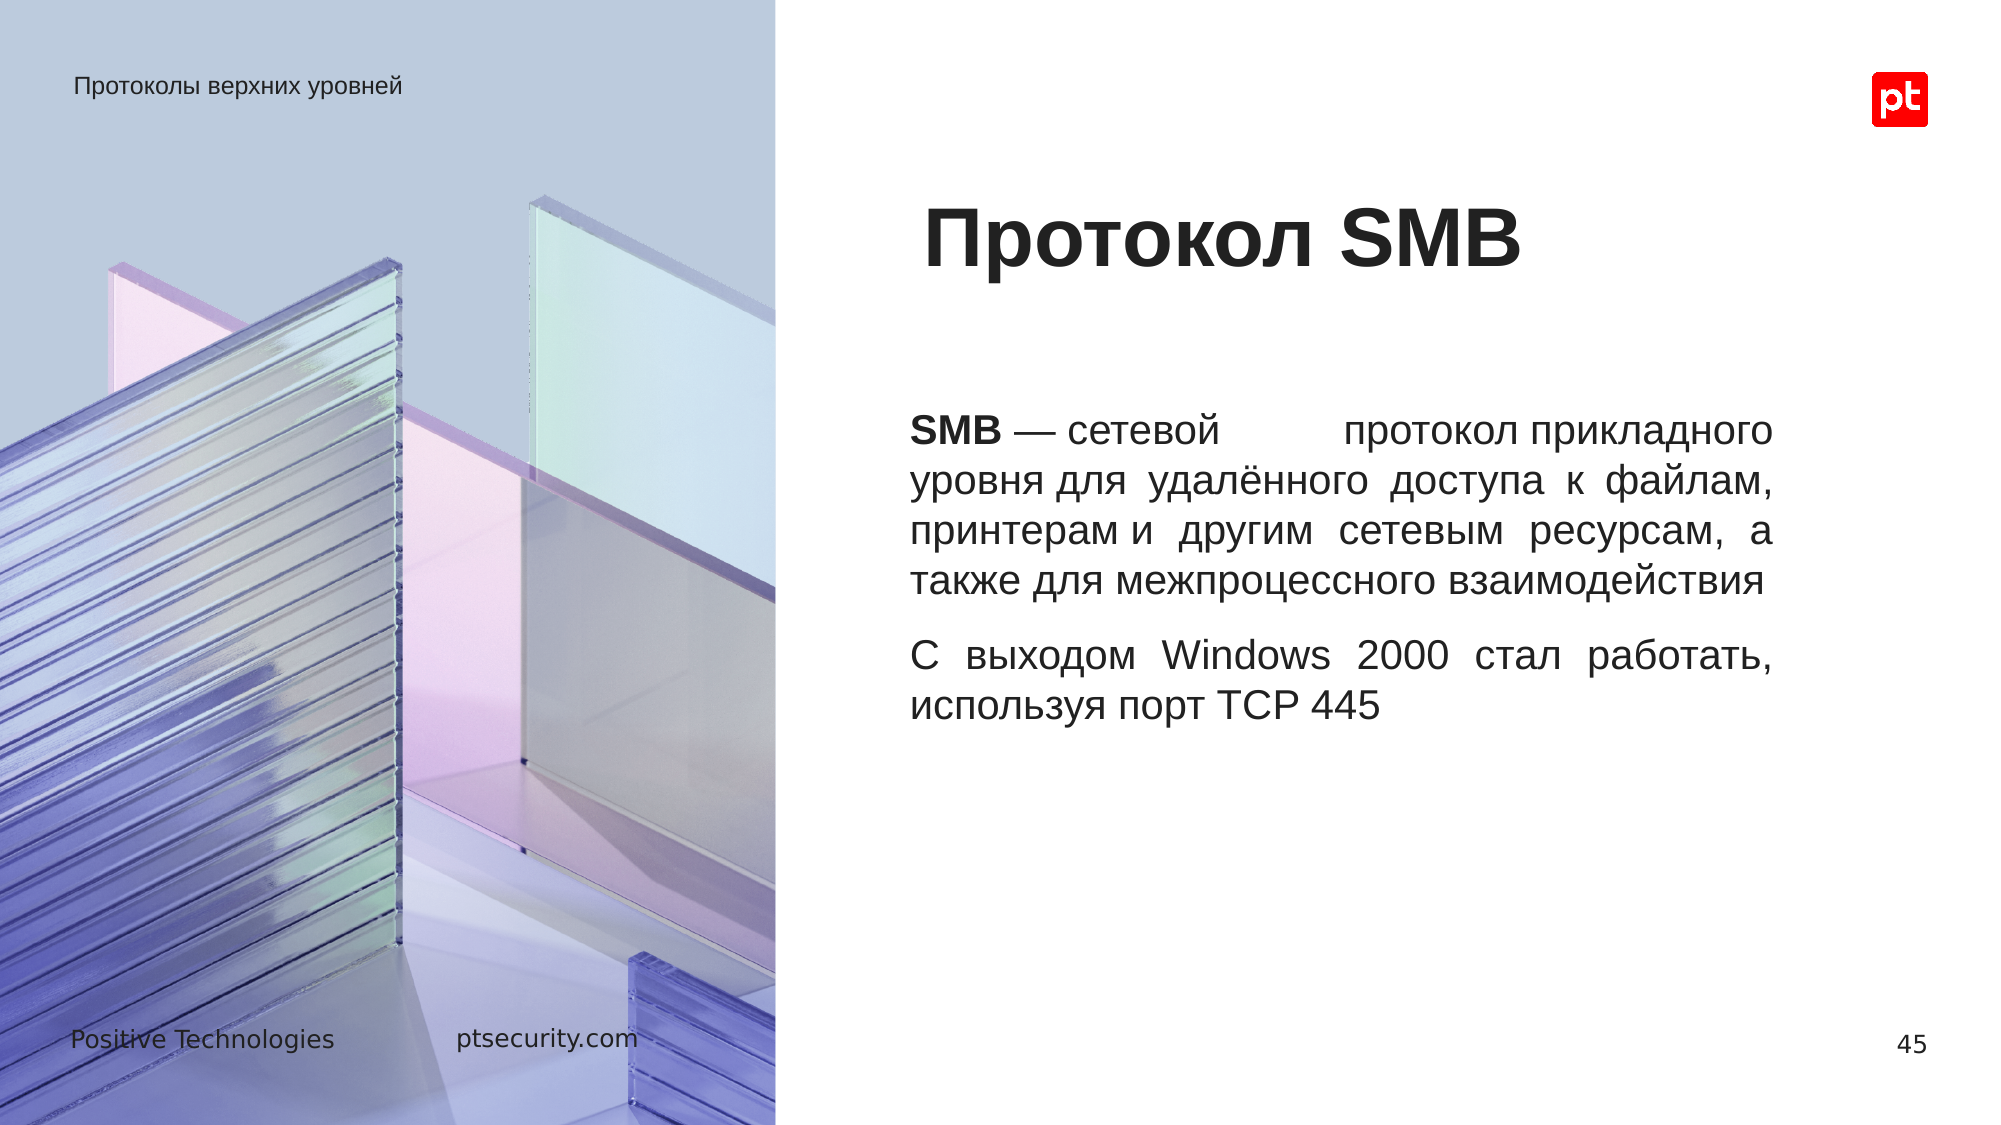

Протоколы верхних уровней
# Протокол SMB
SMB — сетевой протокол прикладного уровня для удалённого доступа к файлам, принтерам и другим сетевым ресурсам, а также для межпроцессного взаимодействия
С выходом Windows 2000 стал работать, используя порт TCP 445
45